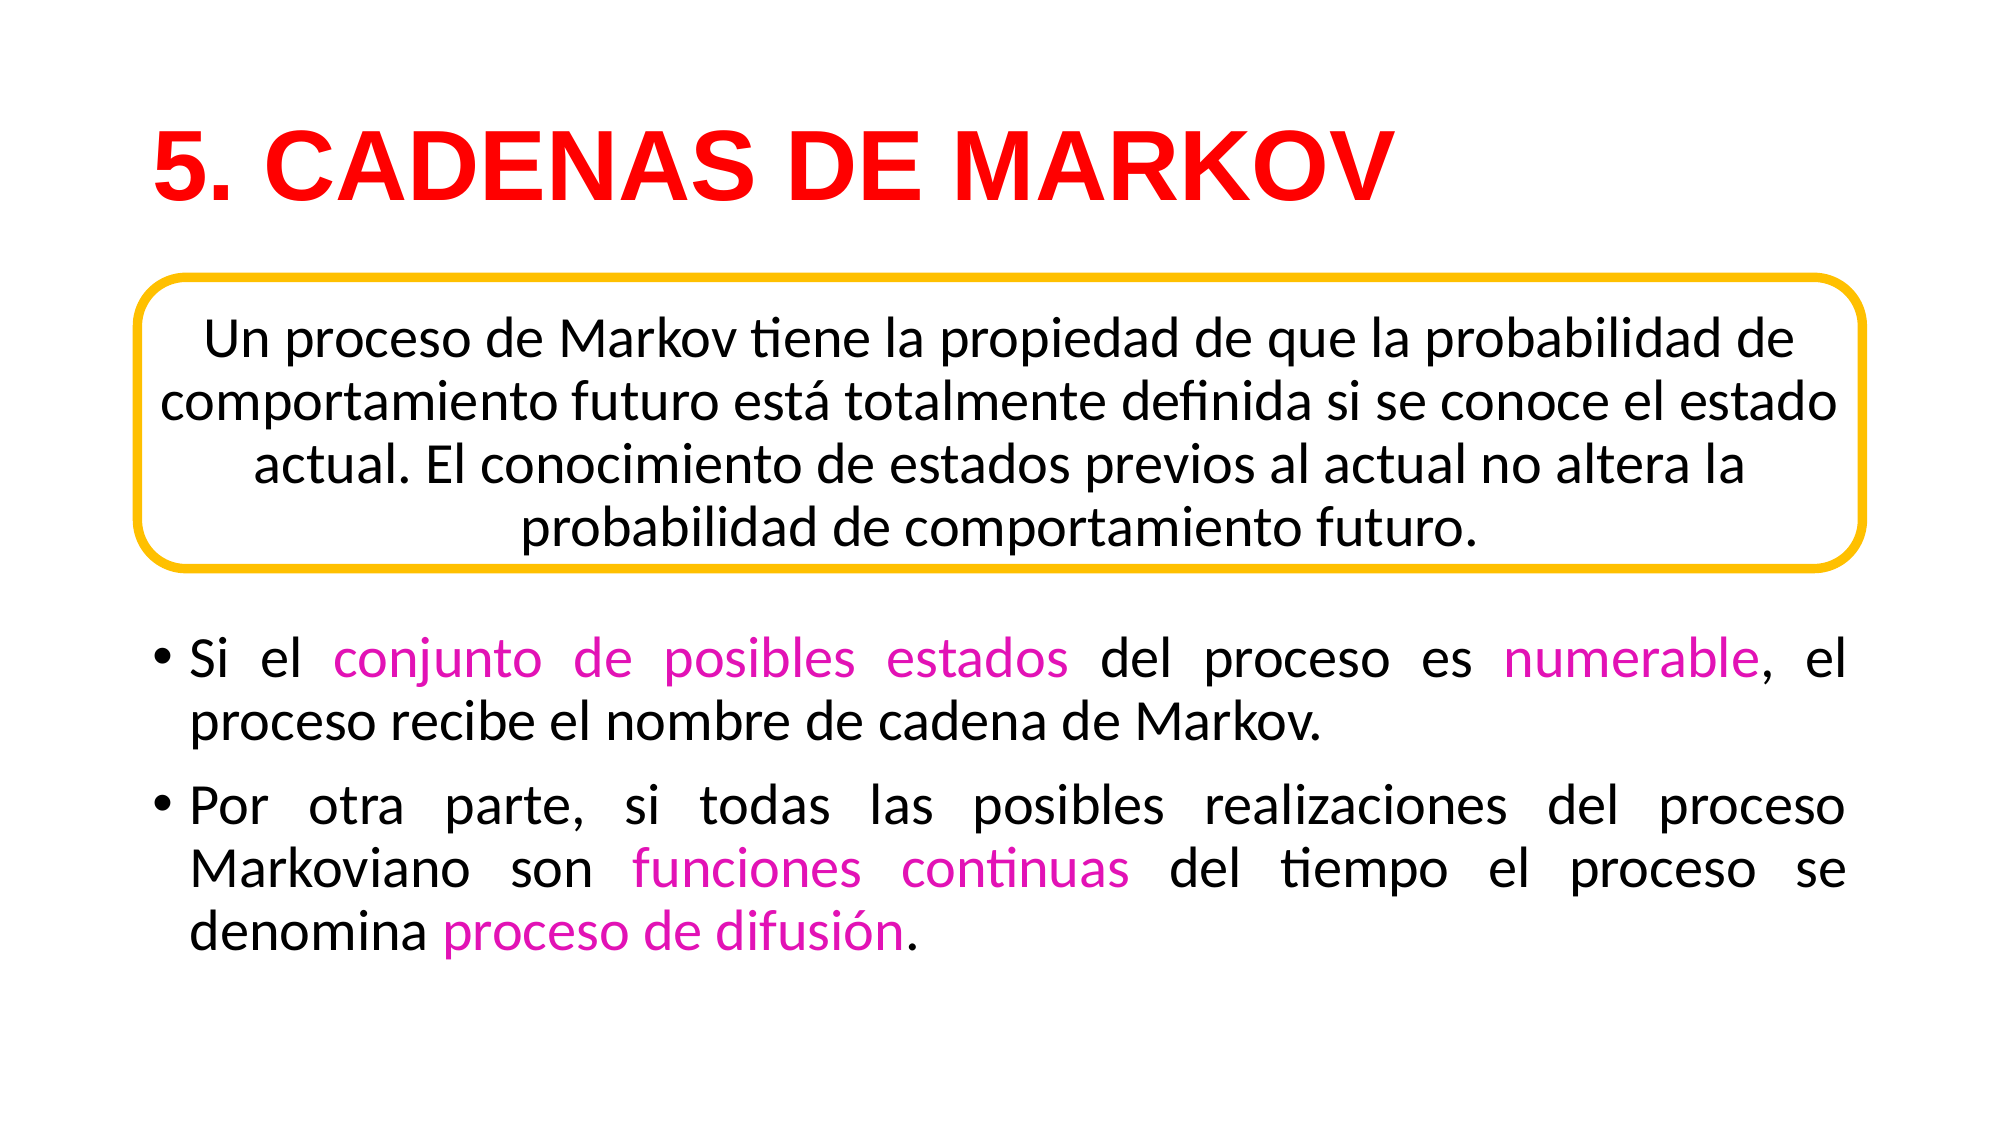

# 5. CADENAS DE MARKOV

Un proceso de Markov tiene la propiedad de que la probabilidad de comportamiento futuro está totalmente definida si se conoce el estado actual. El conocimiento de estados previos al actual no altera la probabilidad de comportamiento futuro.

Si el conjunto de posibles estados del proceso es numerable, el proceso recibe el nombre de cadena de Markov.
Por otra parte, si todas las posibles realizaciones del proceso Markoviano son funciones continuas del tiempo el proceso se denomina proceso de difusión.